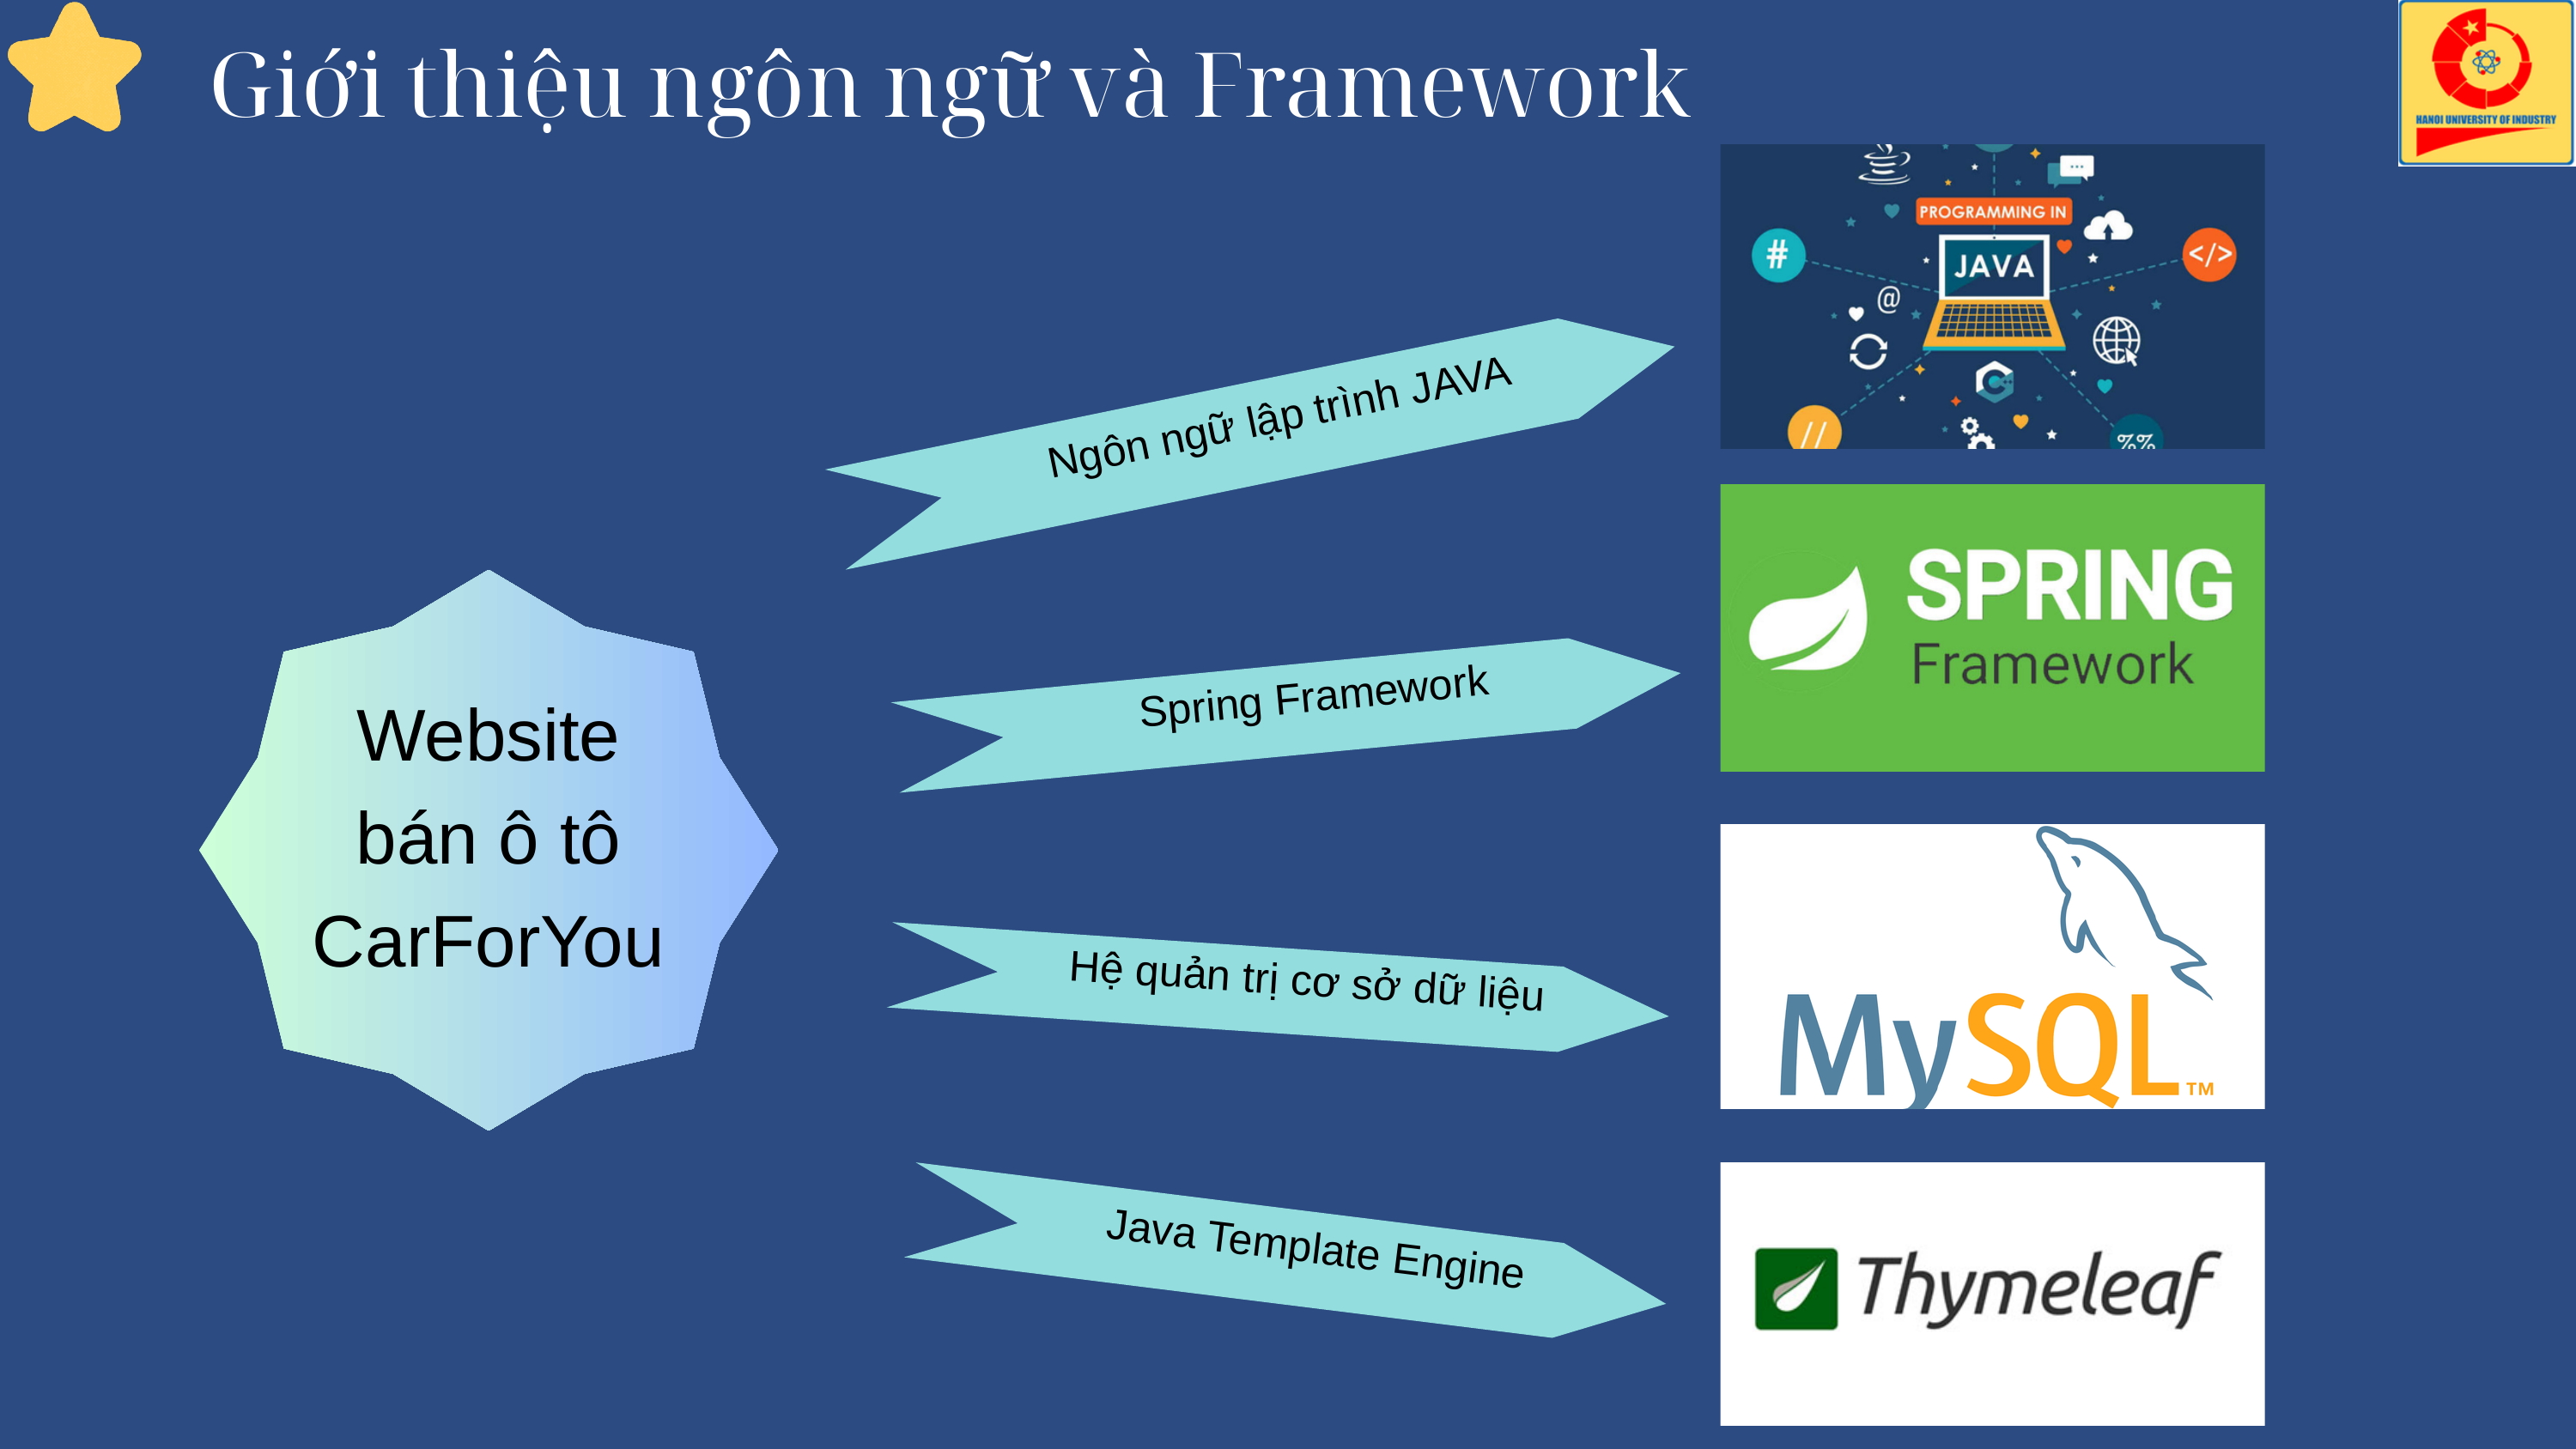

Giới thiệu ngôn ngữ và Framework

Ngôn ngữ lập trình JAVA

Website bán ô tô CarForYou

Spring Framework

Hệ quản trị cơ sở dữ liệu

Java Template Engine